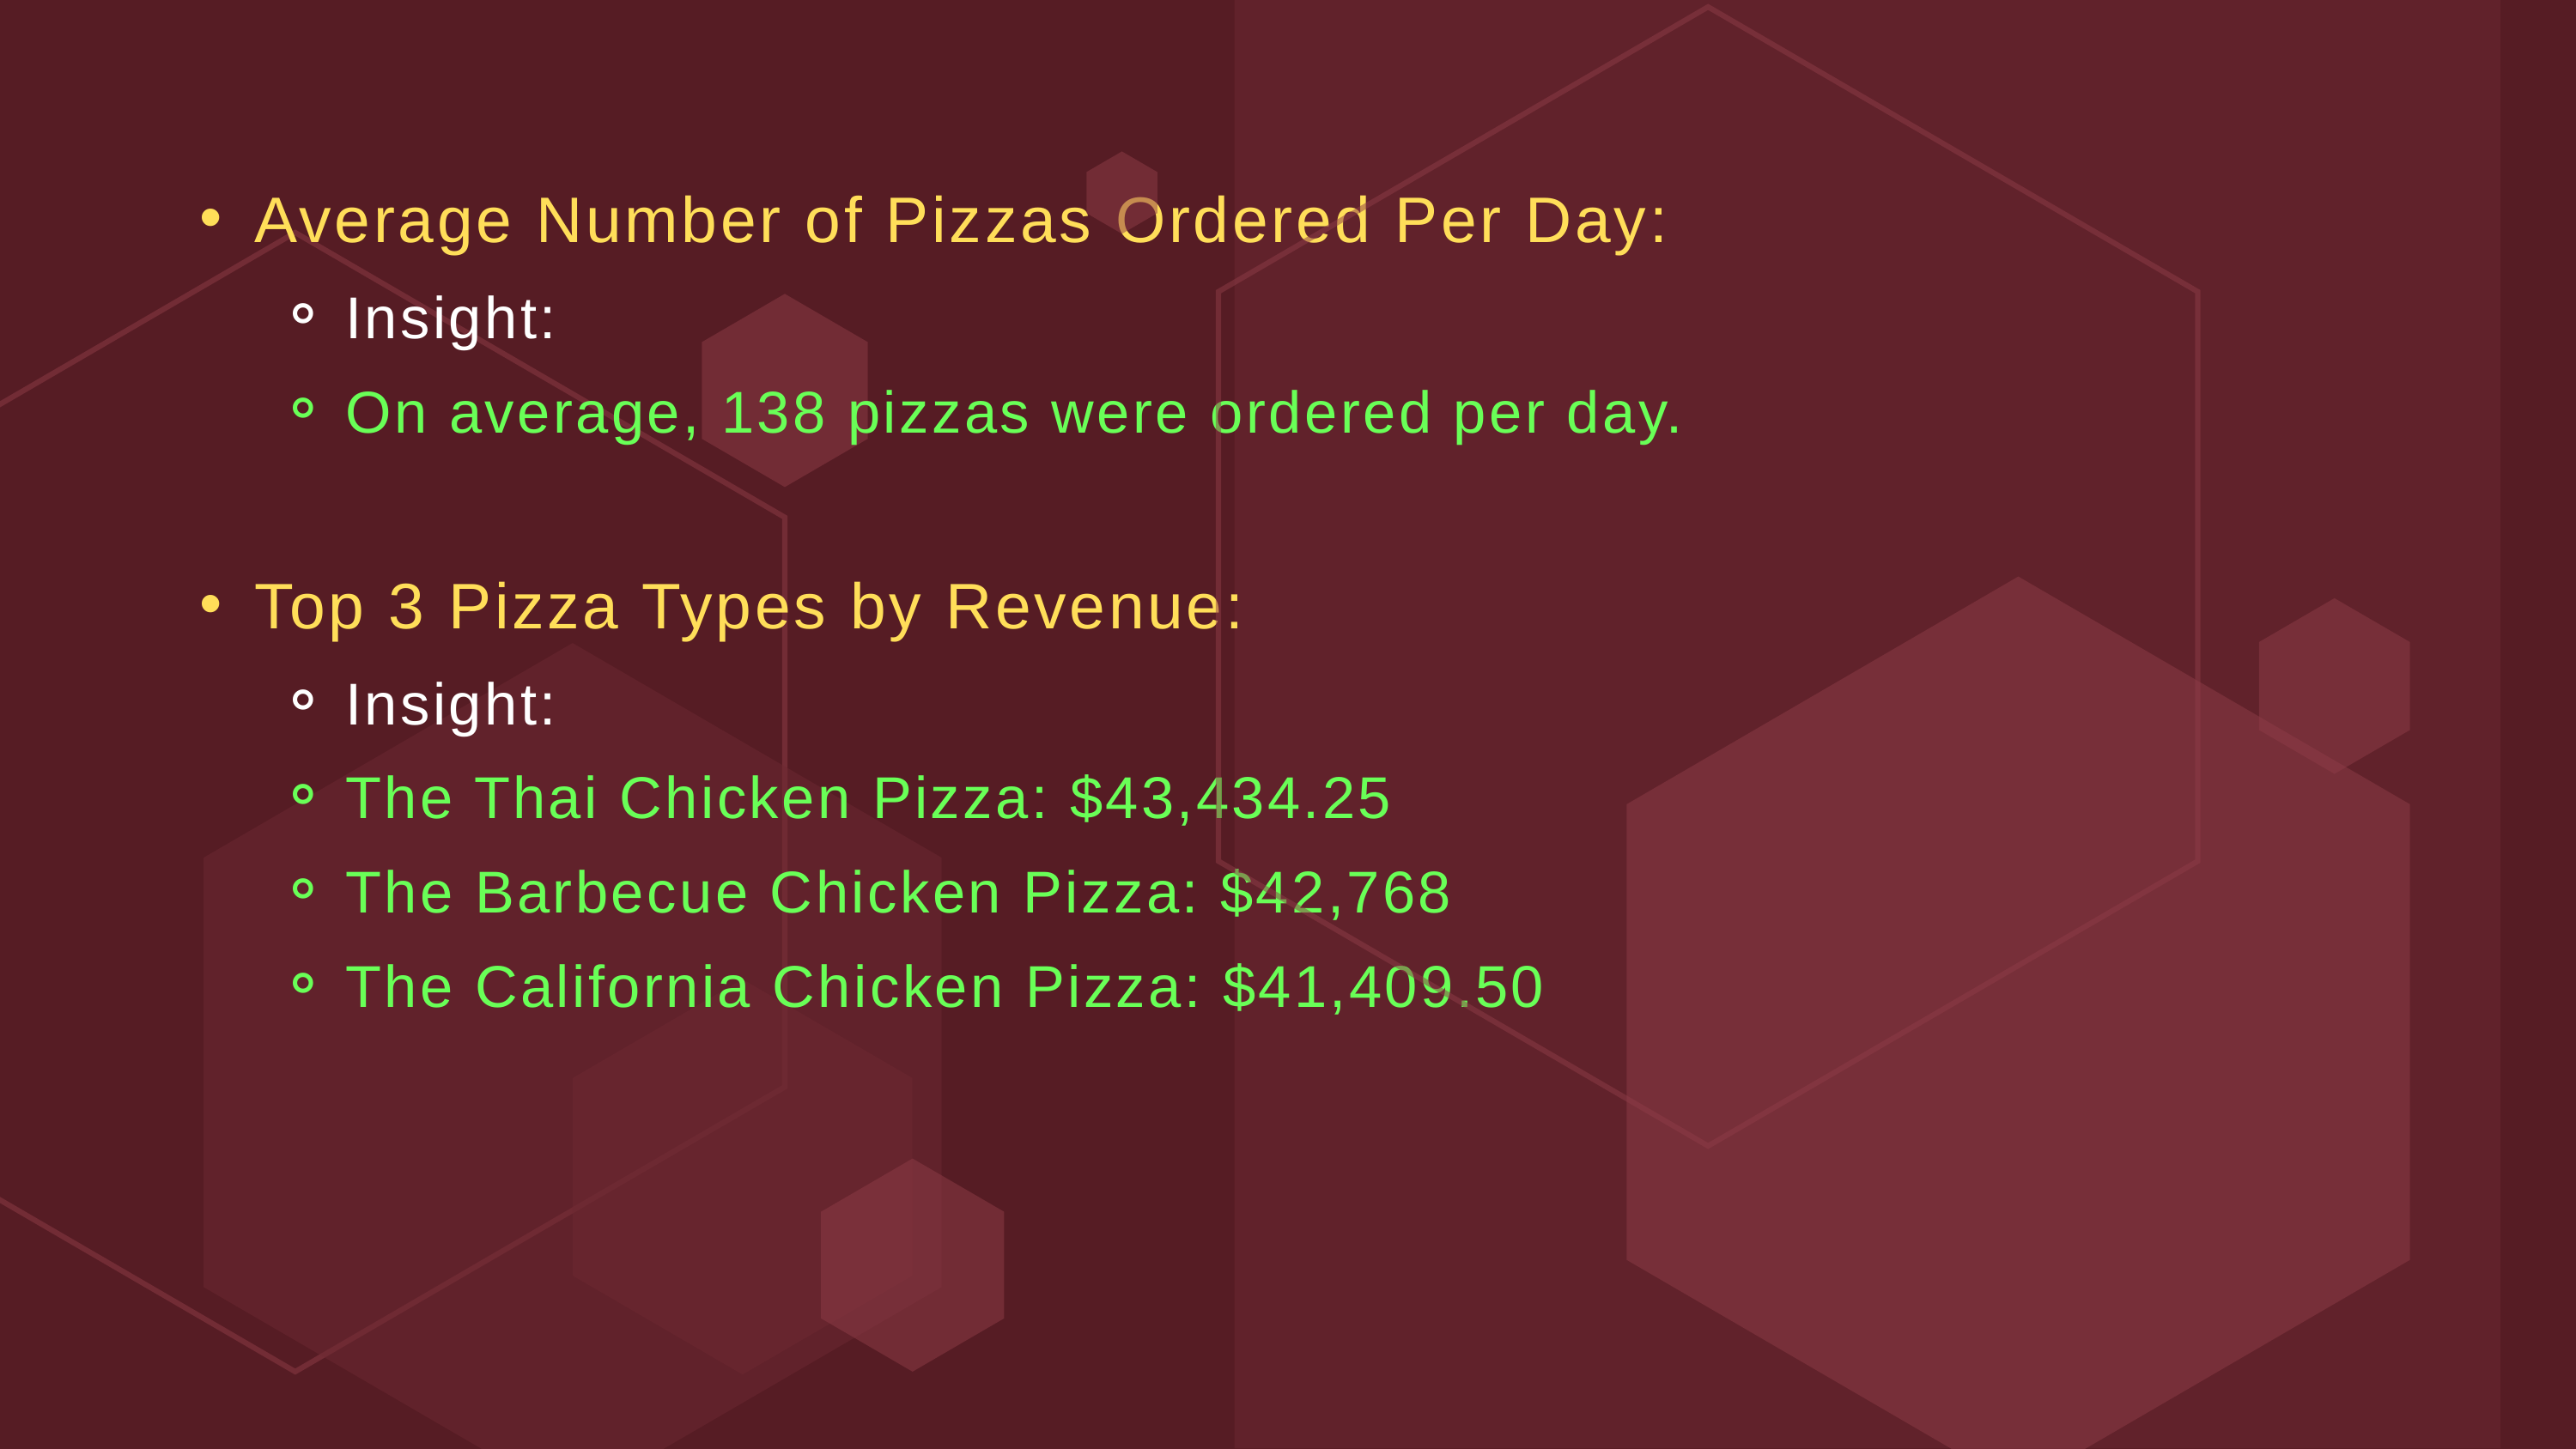

Average Number of Pizzas Ordered Per Day:
Insight:
On average, 138 pizzas were ordered per day.

Top 3 Pizza Types by Revenue:
Insight:
The Thai Chicken Pizza: $43,434.25
The Barbecue Chicken Pizza: $42,768
The California Chicken Pizza: $41,409.50